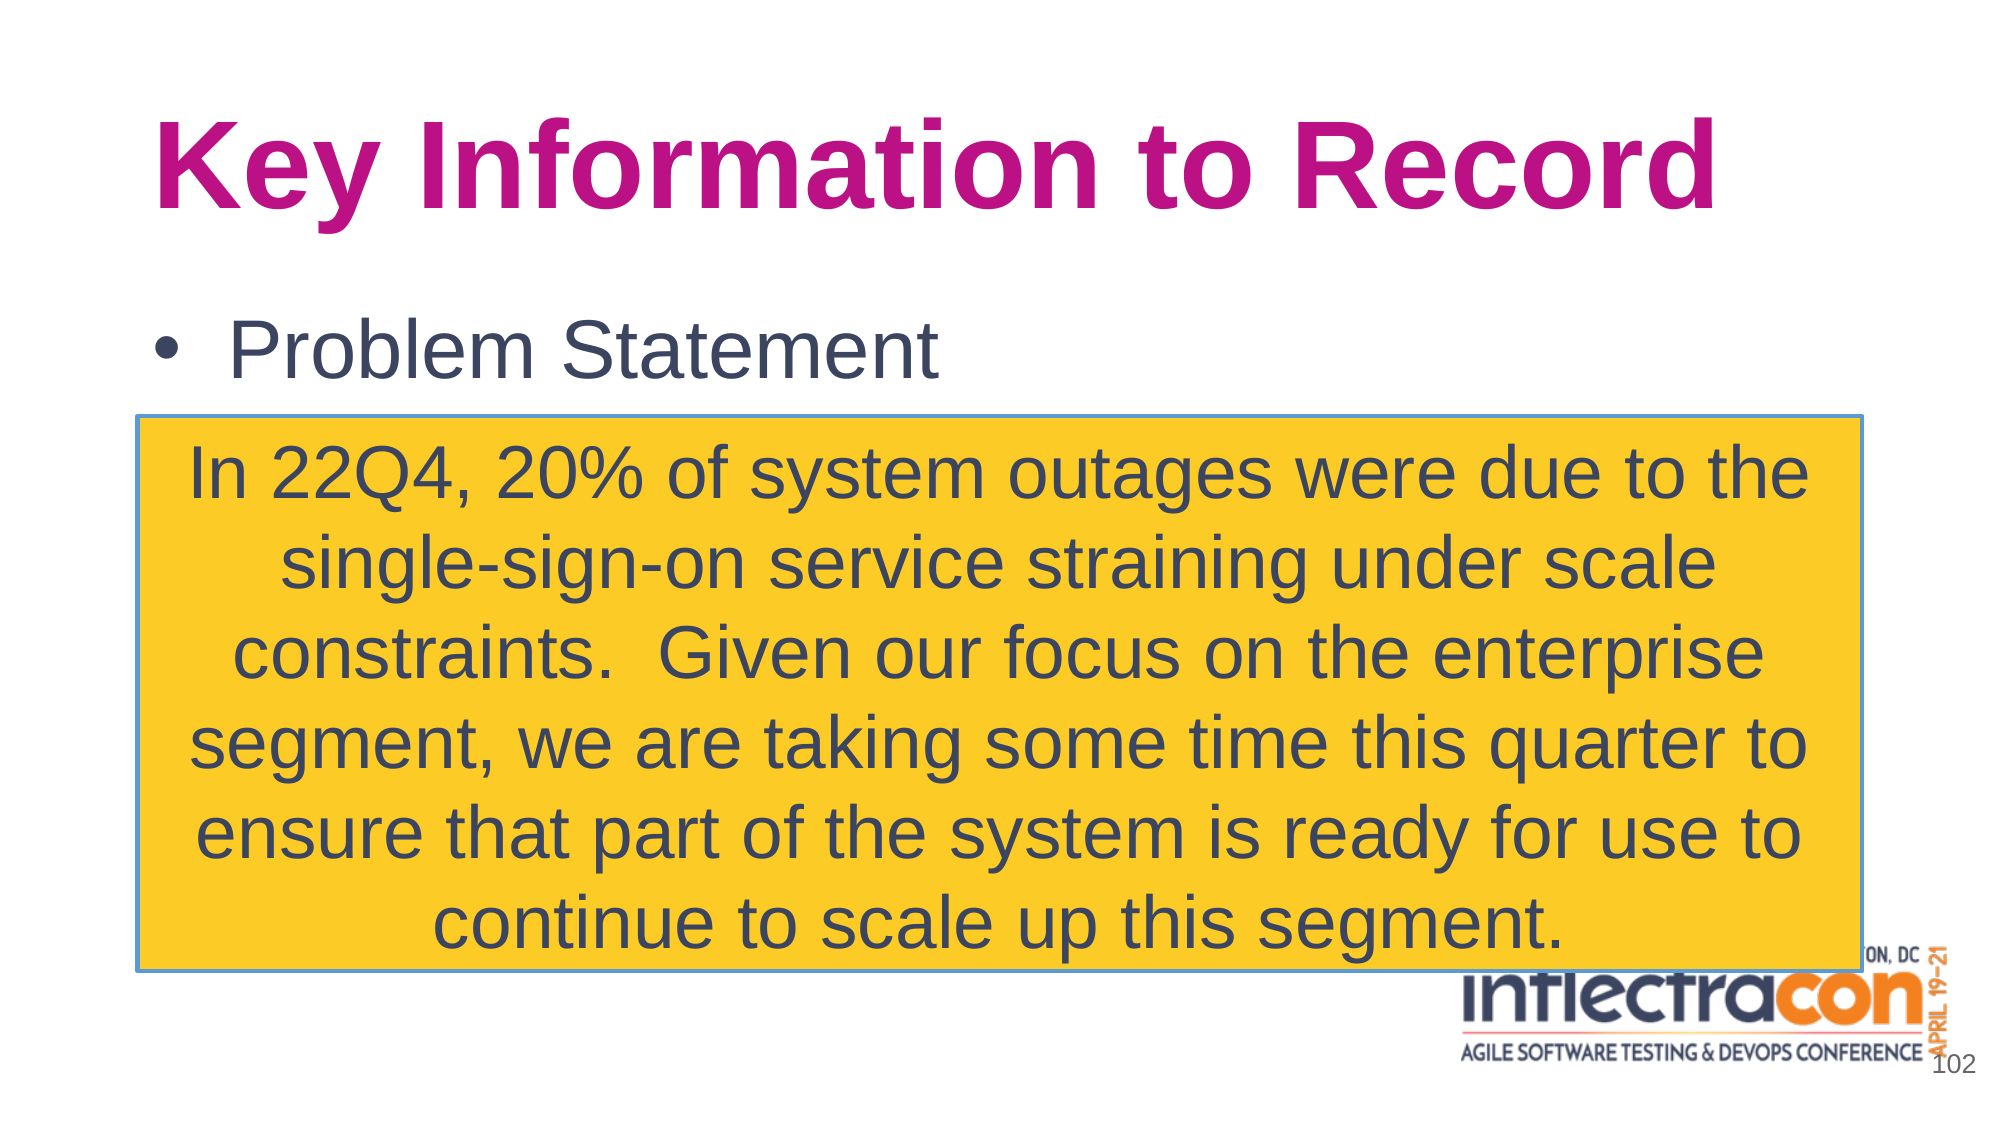

# Key Information to Record
Problem Statement
In 22Q4, 20% of system outages were due to the single-sign-on service straining under scale constraints.  Given our focus on the enterprise segment, we are taking some time this quarter to ensure that part of the system is ready for use to continue to scale up this segment.
102